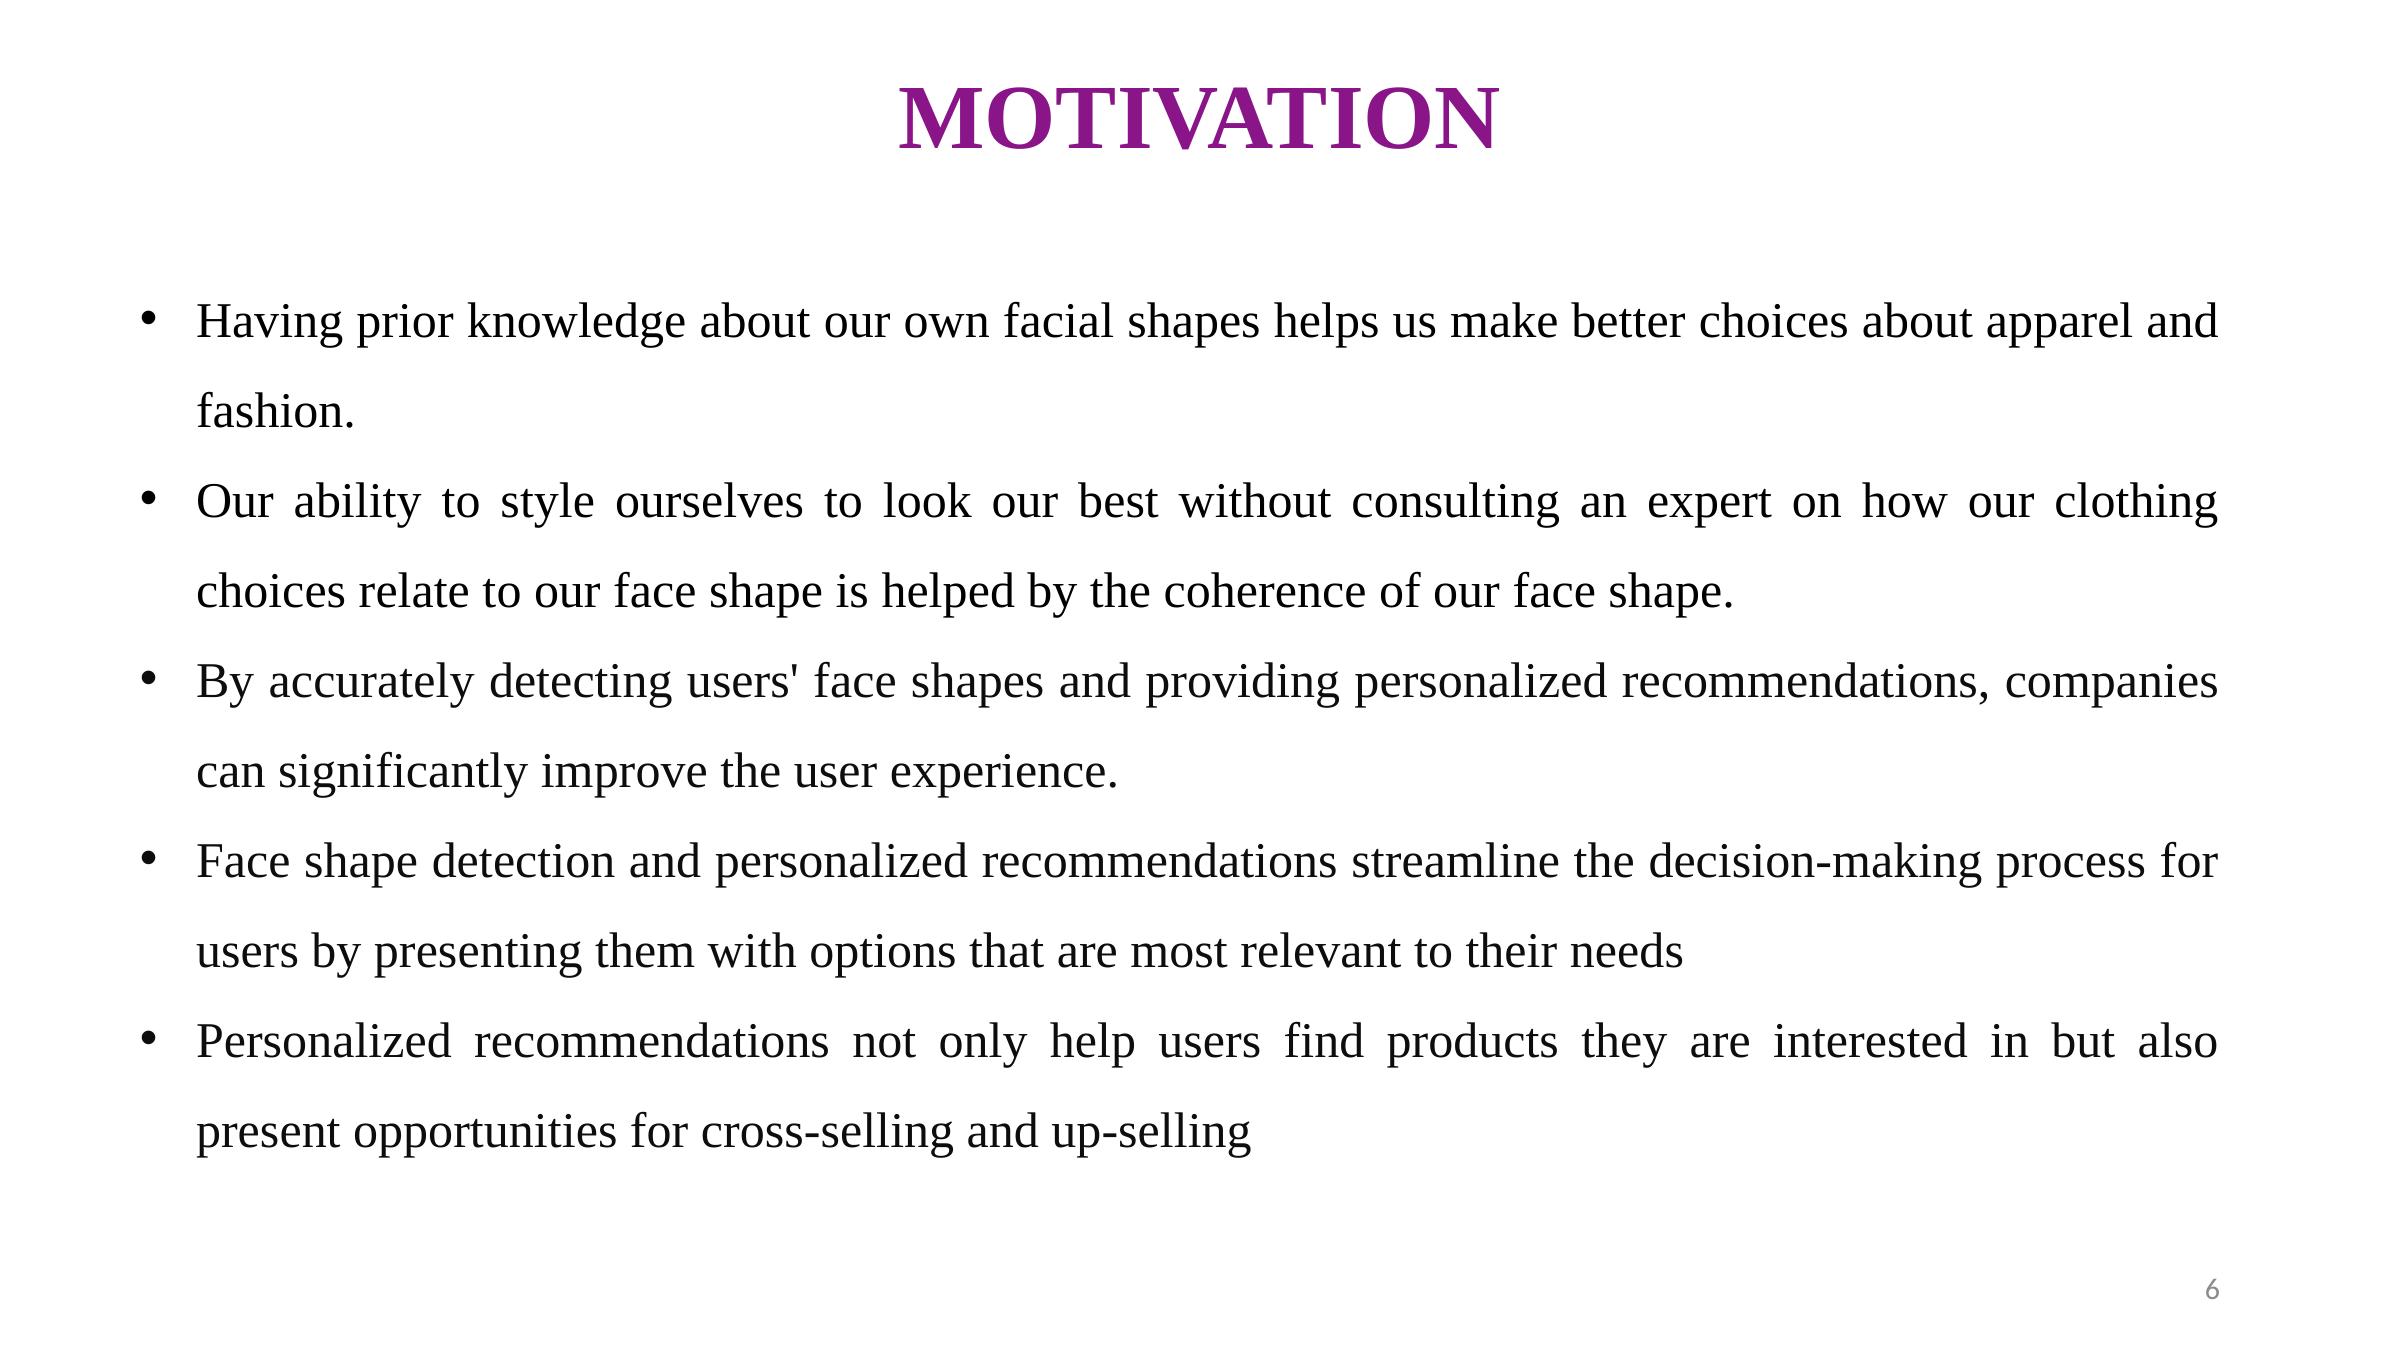

MOTIVATION
Having prior knowledge about our own facial shapes helps us make better choices about apparel and fashion.
Our ability to style ourselves to look our best without consulting an expert on how our clothing choices relate to our face shape is helped by the coherence of our face shape.
By accurately detecting users' face shapes and providing personalized recommendations, companies can significantly improve the user experience.
Face shape detection and personalized recommendations streamline the decision-making process for users by presenting them with options that are most relevant to their needs
Personalized recommendations not only help users find products they are interested in but also present opportunities for cross-selling and up-selling
6